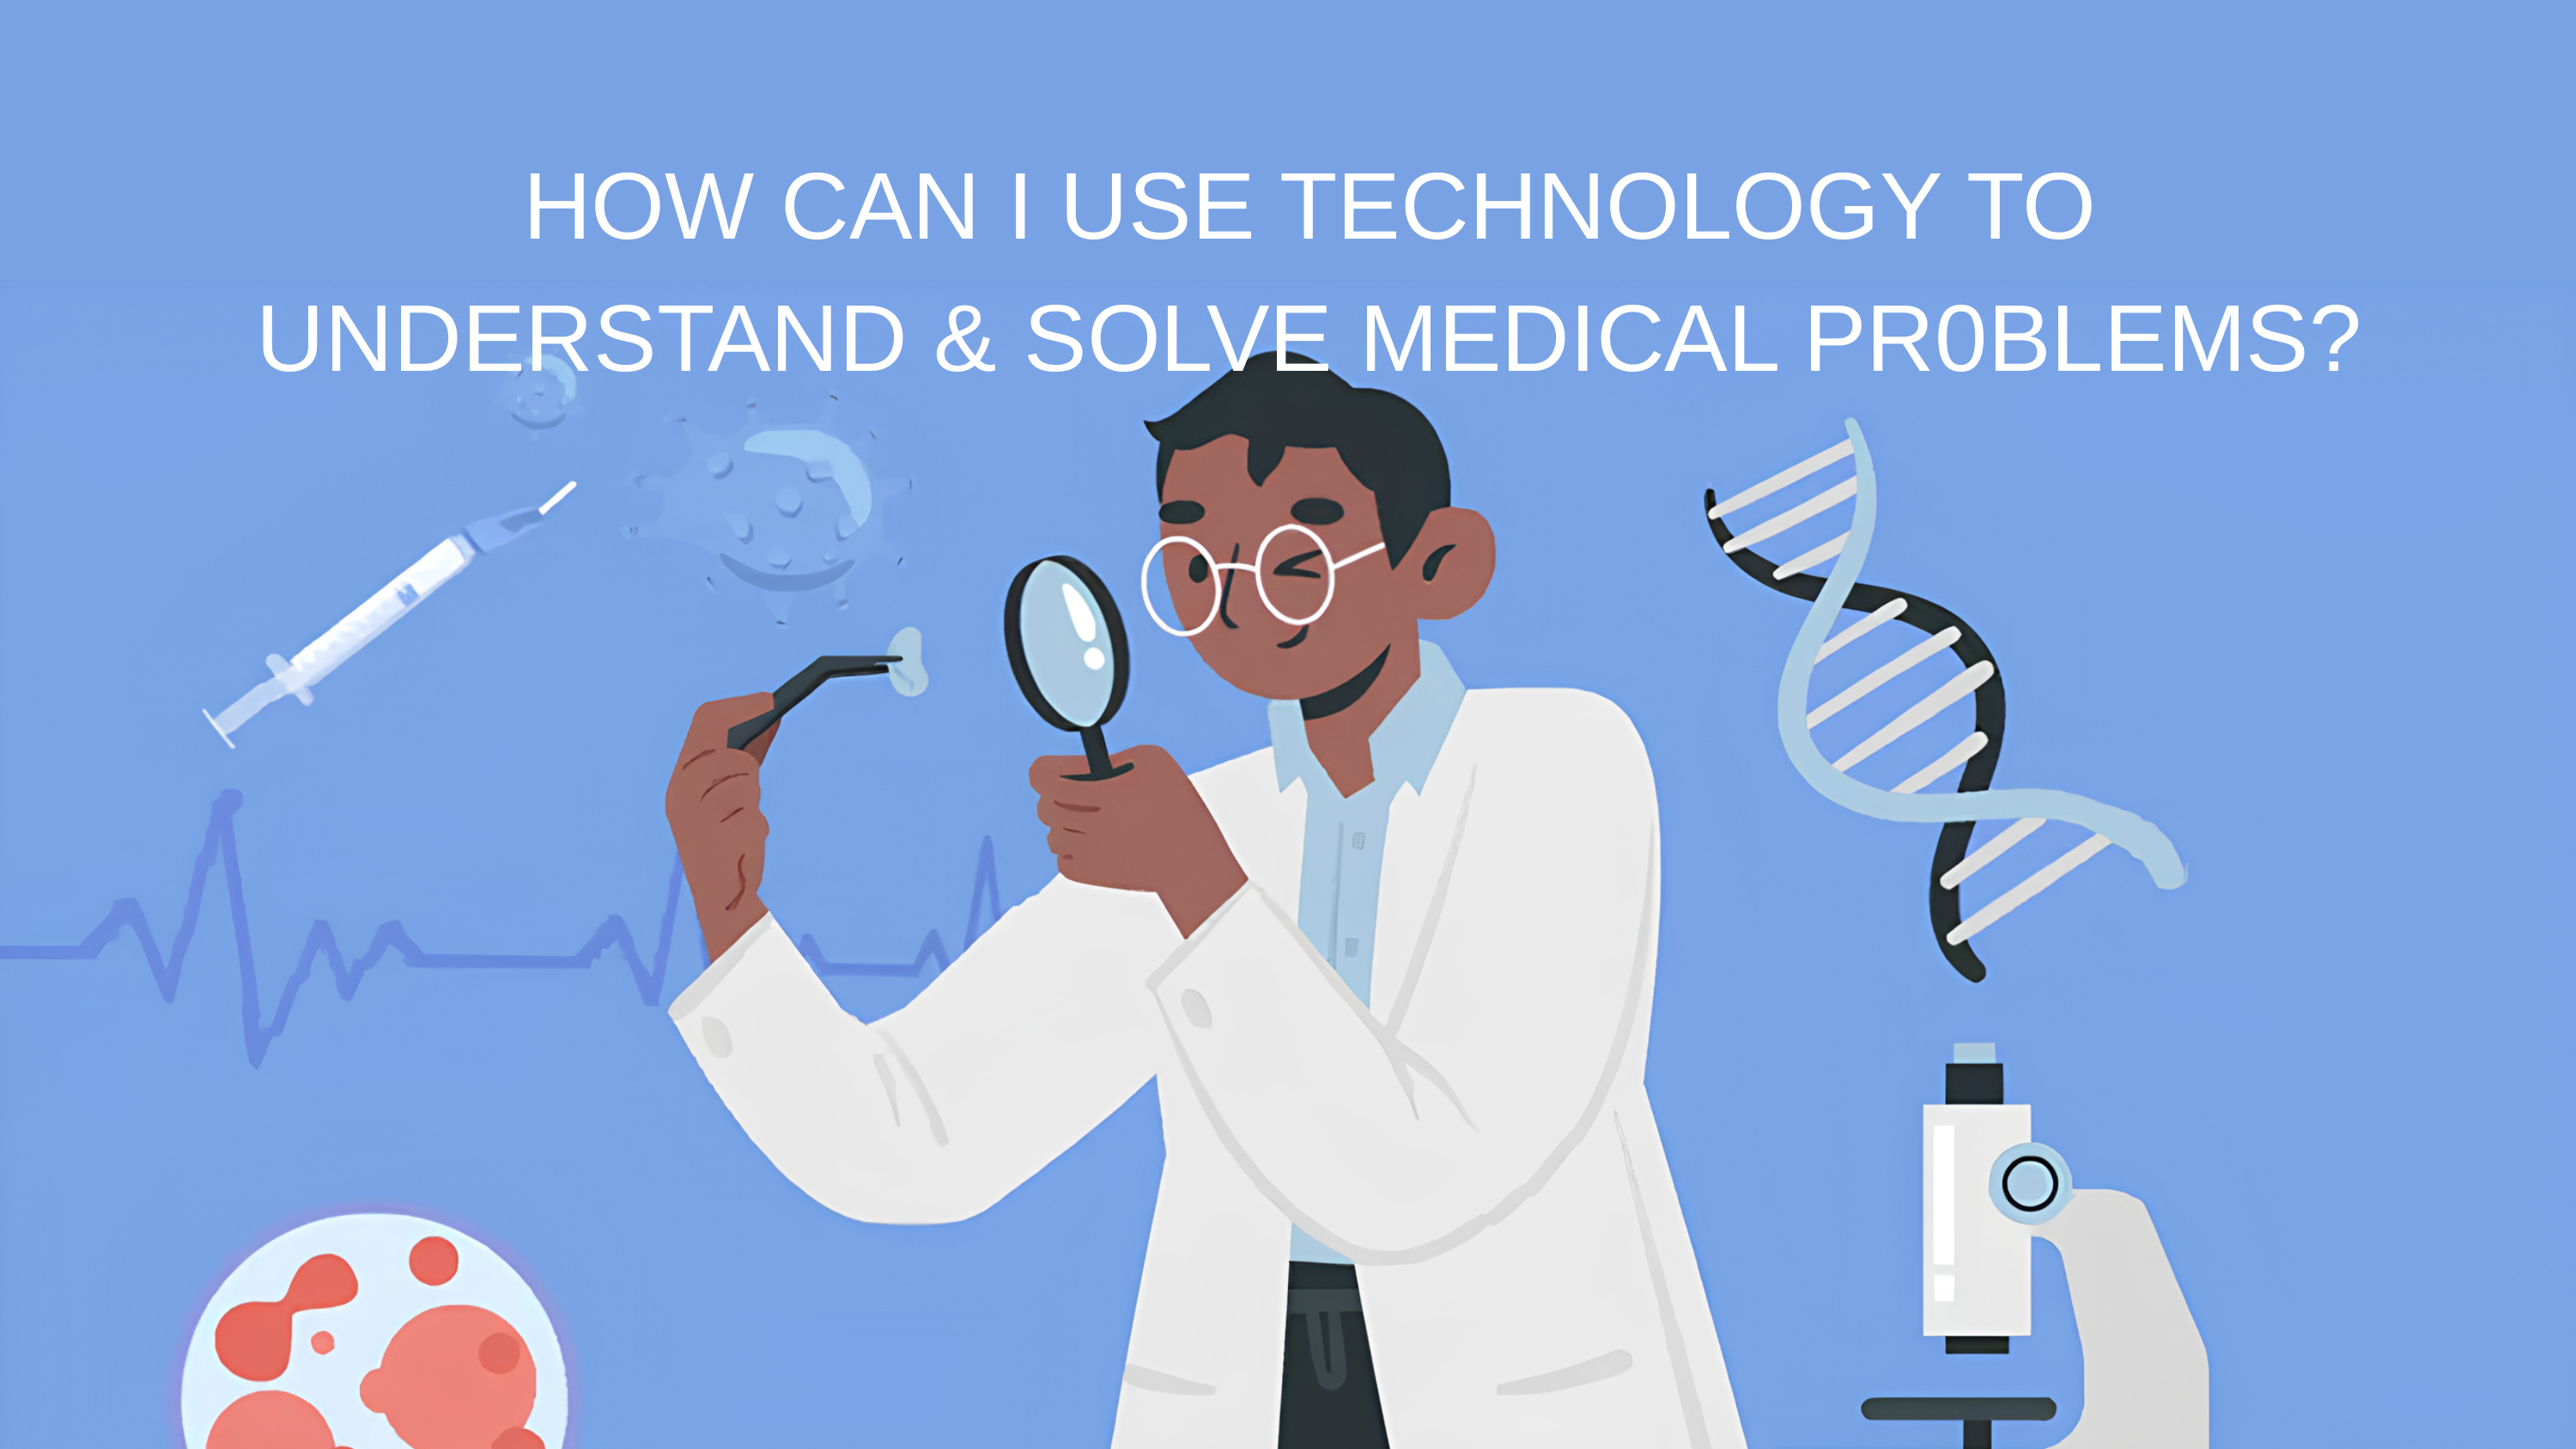

HOW CAN I USE TECHNOLOGY TO
UNDERSTAND & SOLVE MEDICAL PR0BLEMS?